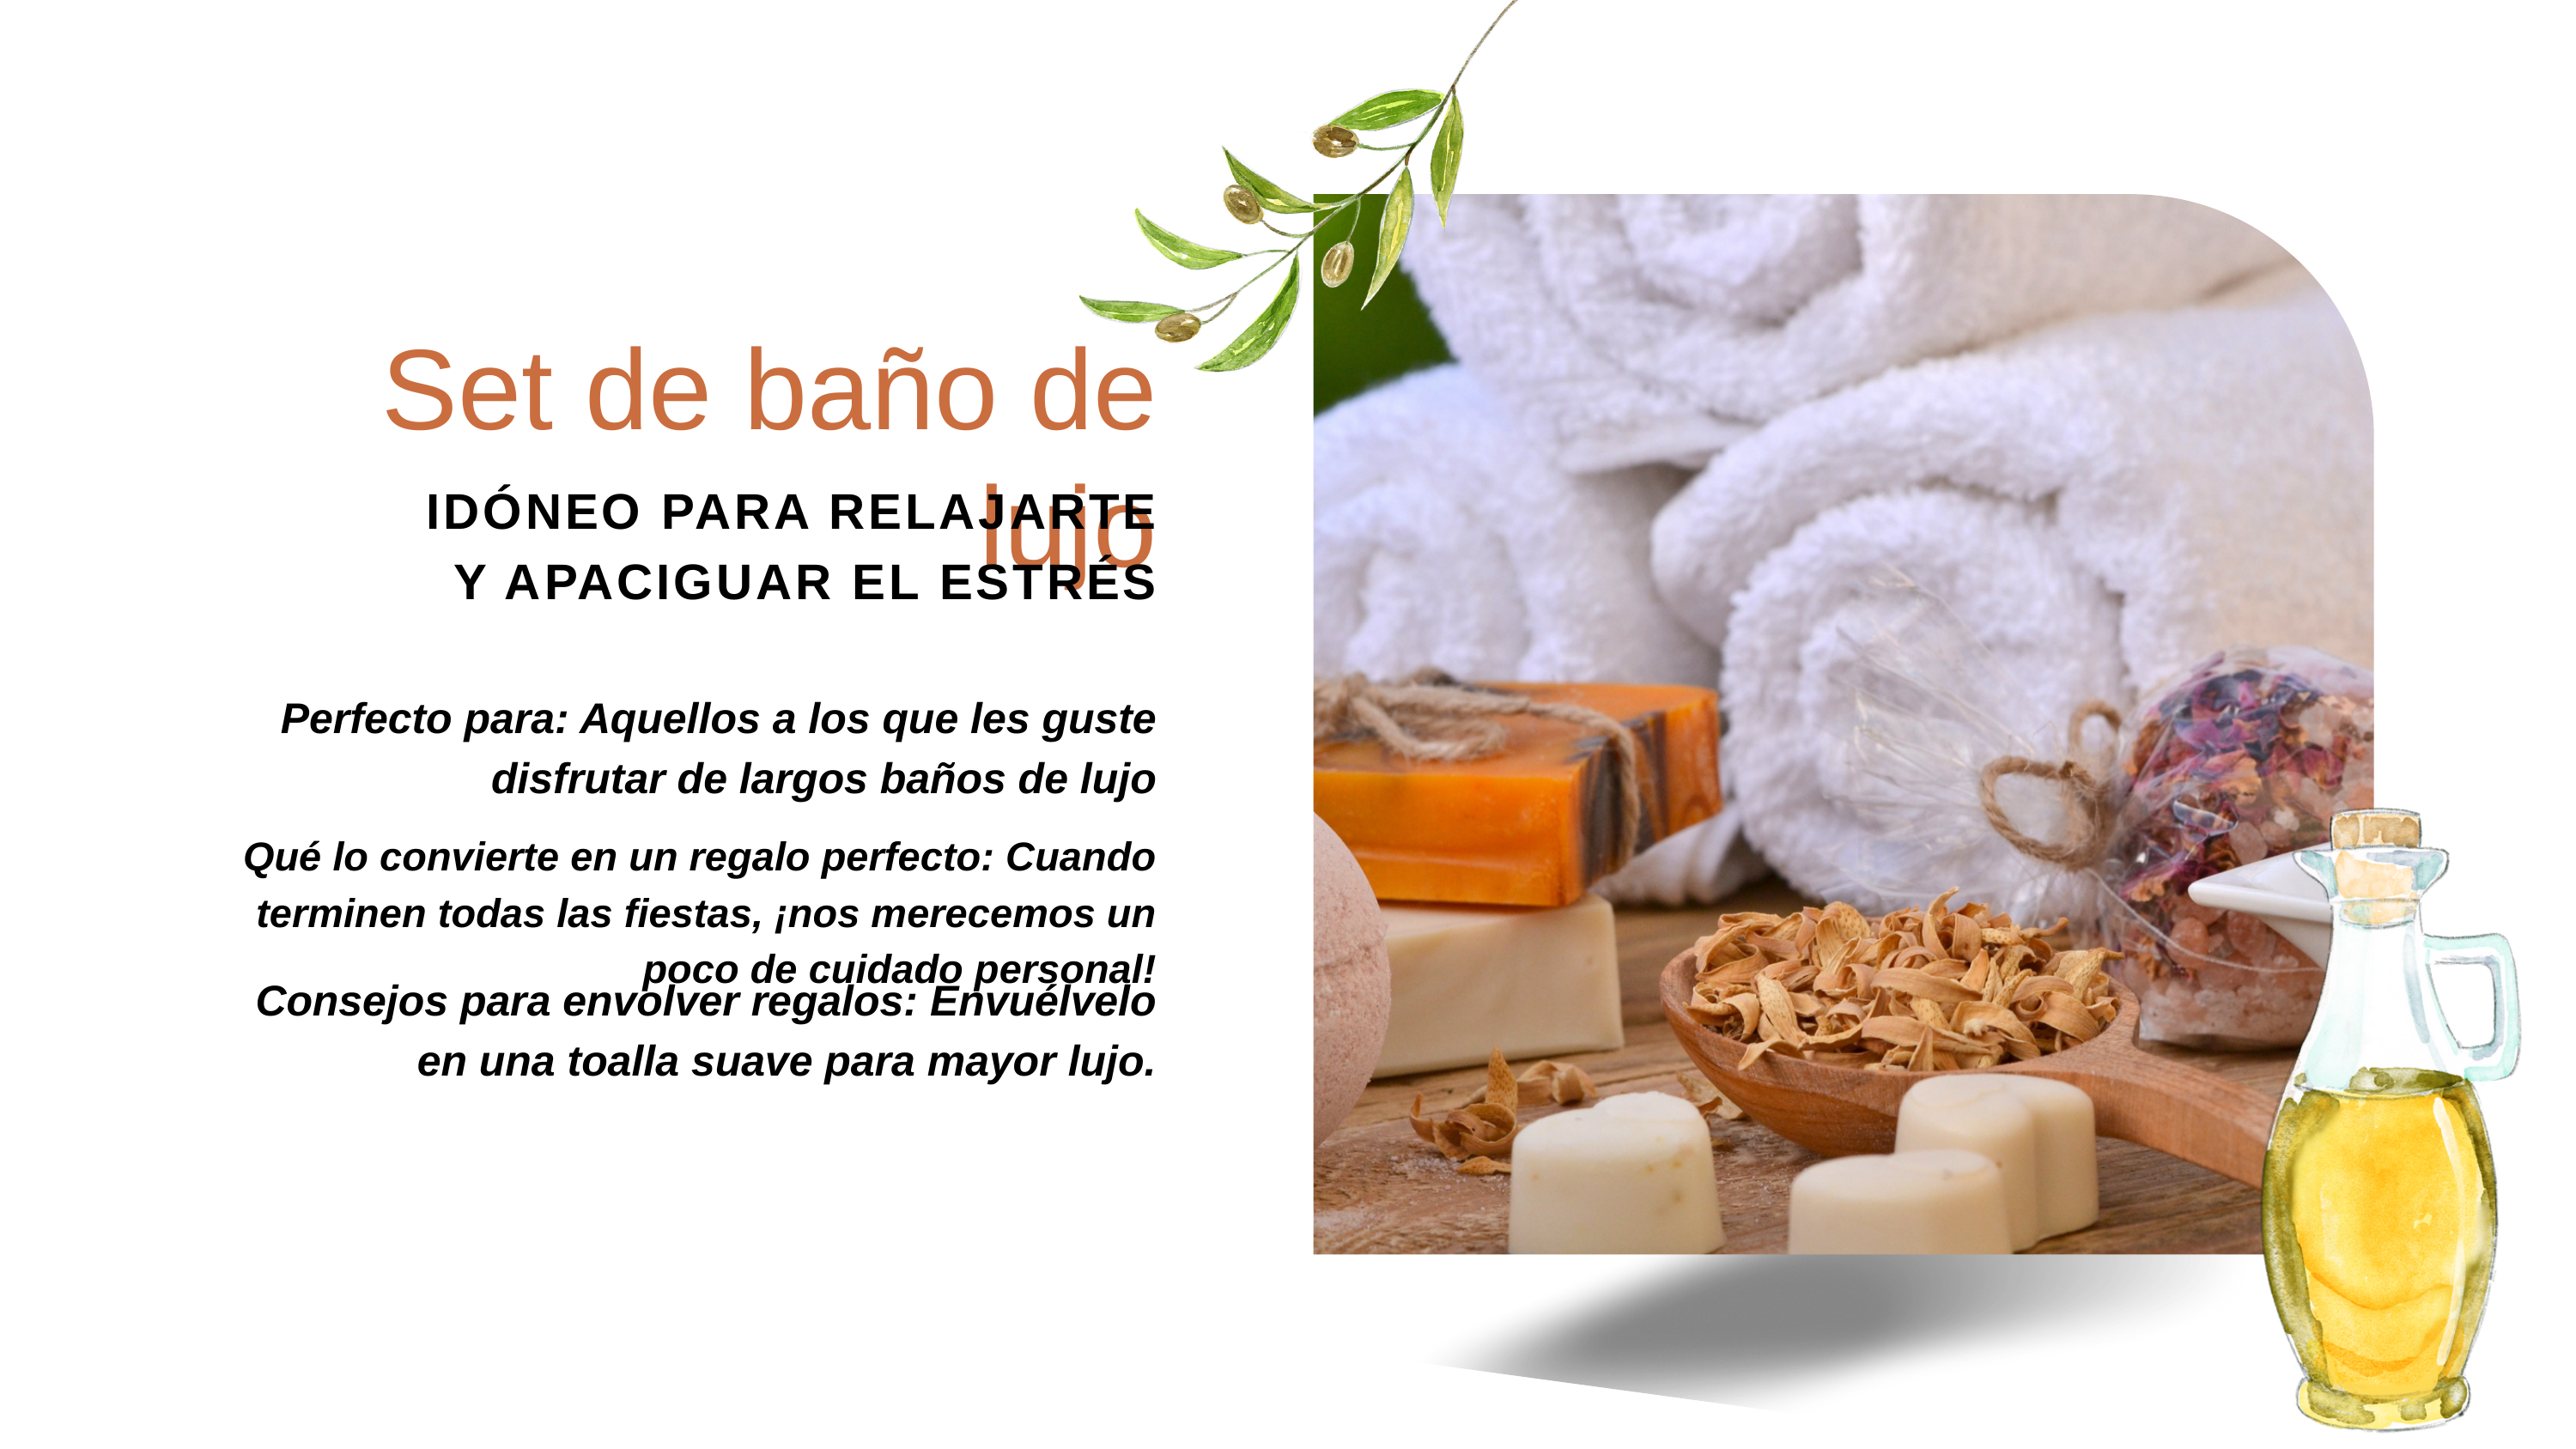

Set de baño de lujo
IDÓNEO PARA RELAJARTE
Y APACIGUAR EL ESTRÉS
Perfecto para: Aquellos a los que les guste
disfrutar de largos baños de lujo
Qué lo convierte en un regalo perfecto: Cuando terminen todas las fiestas, ¡nos merecemos un poco de cuidado personal!
Consejos para envolver regalos: Envuélvelo en una toalla suave para mayor lujo.